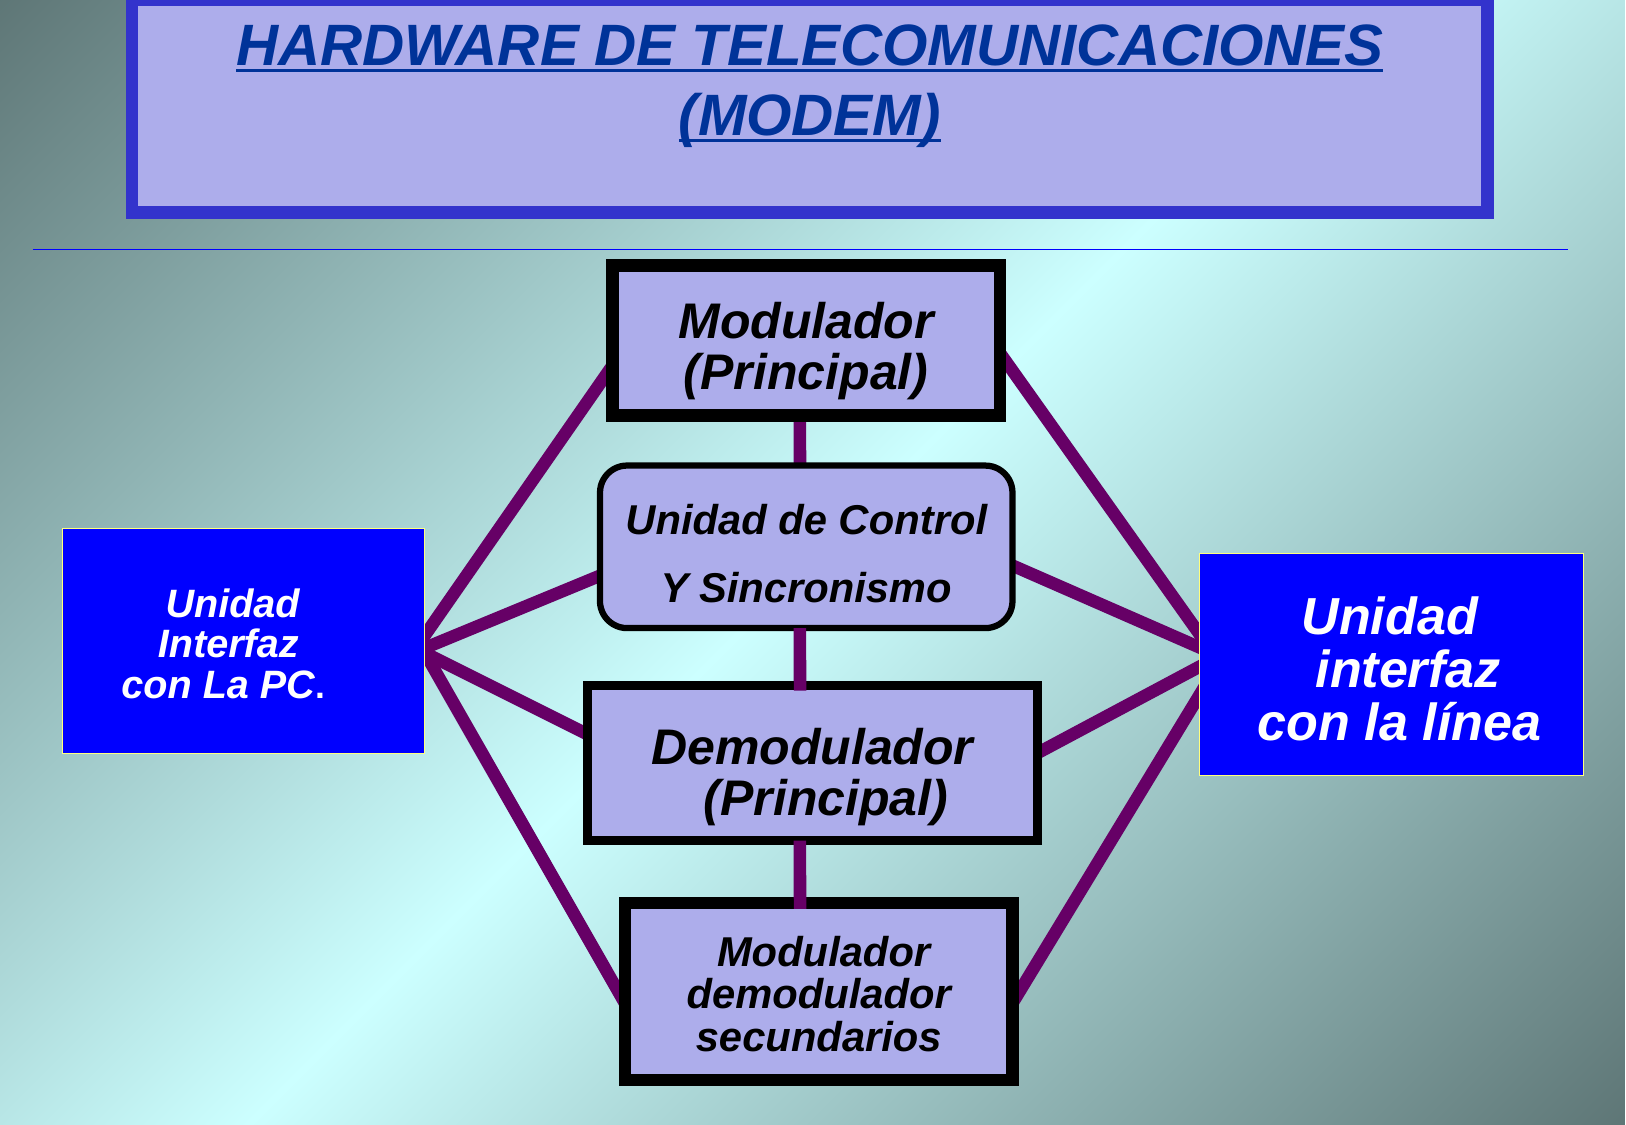

# HARDWARE DE TELECOMUNICACIONES (MODEM)

Modulador
(Principal)

Unidad de Control
Y Sincronismo

  Unidad
 Interfaz
con La PC.

    Unidad
    interfaz
con la línea

Demodulador
  (Principal)

 Modulador
demodulador
secundarios